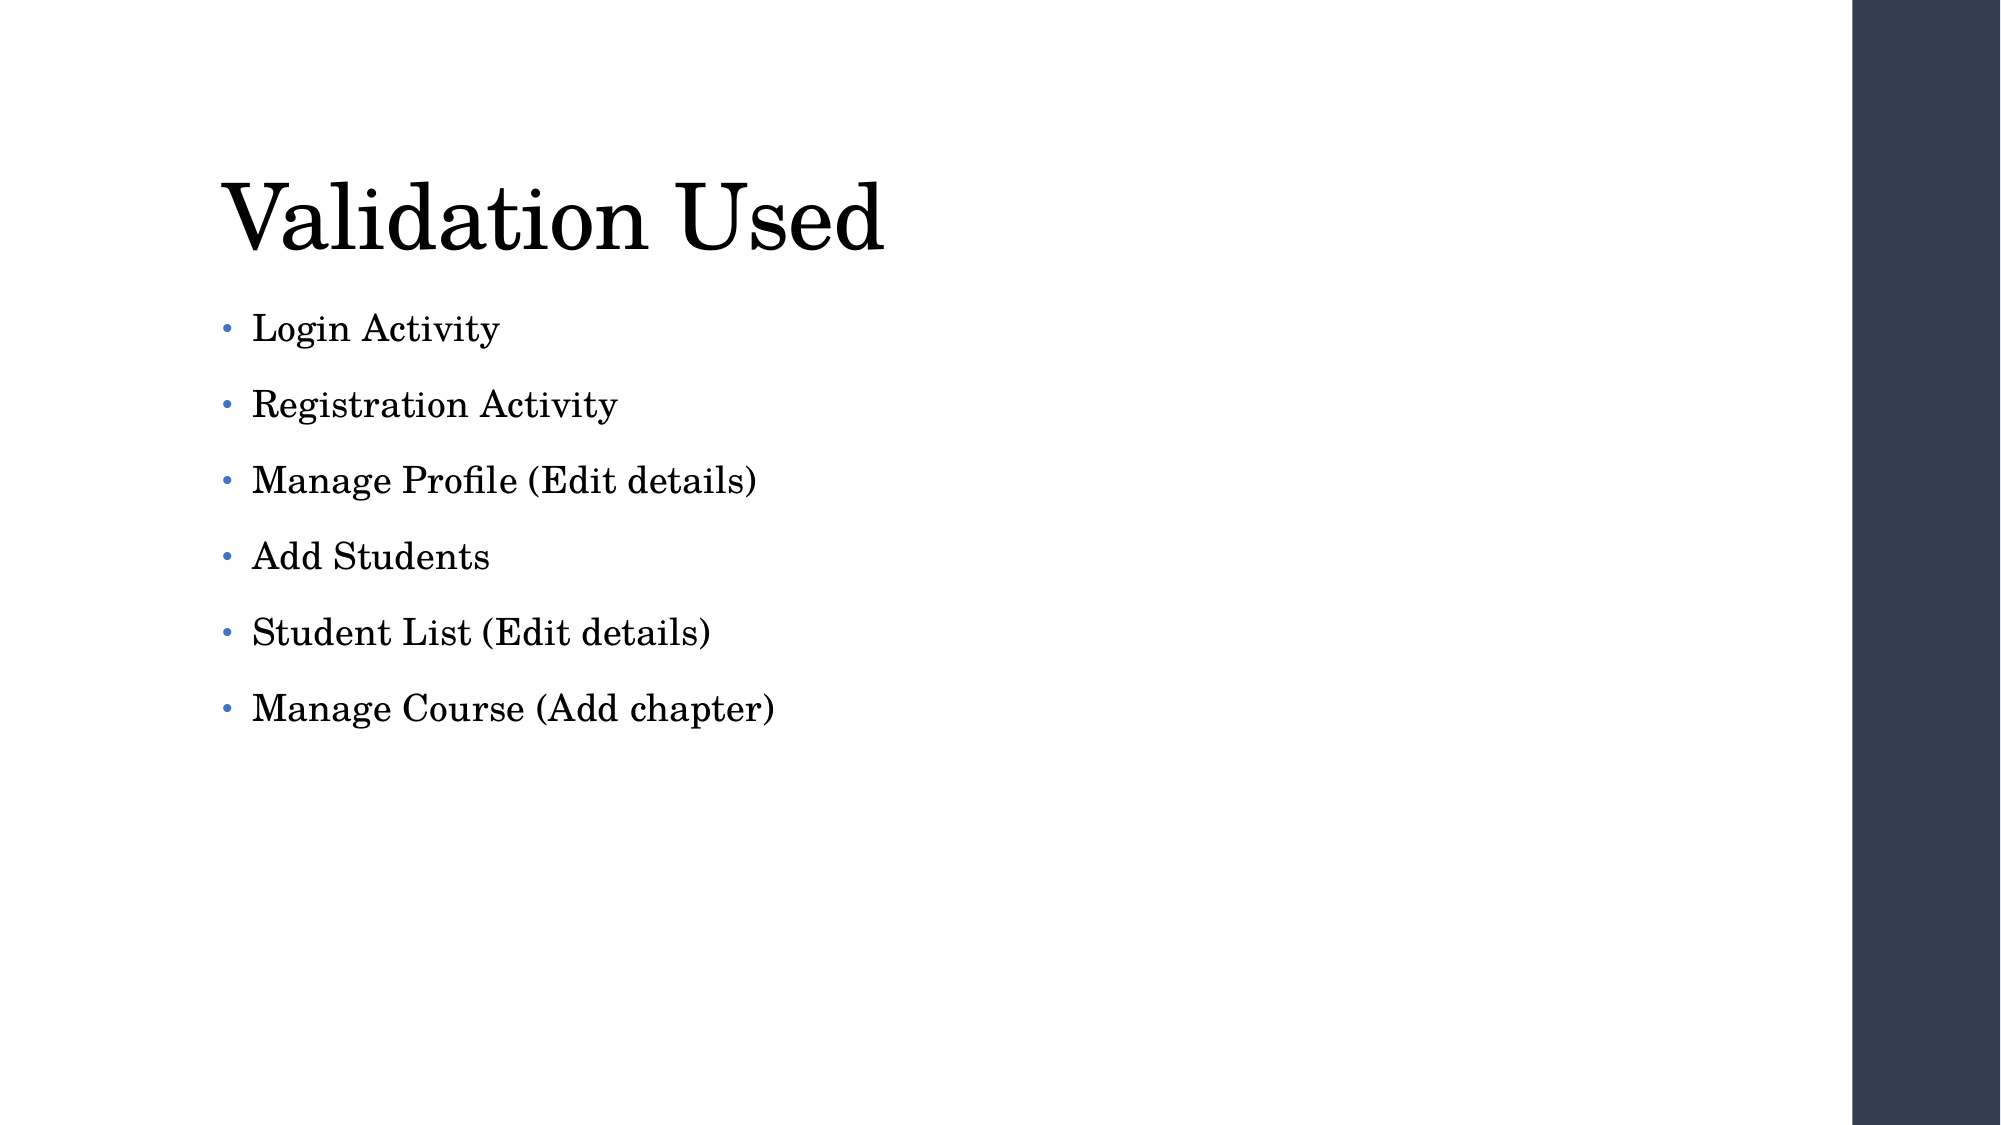

# Validation Used
Login Activity
Registration Activity
Manage Profile (Edit details)
Add Students
Student List (Edit details)
Manage Course (Add chapter)